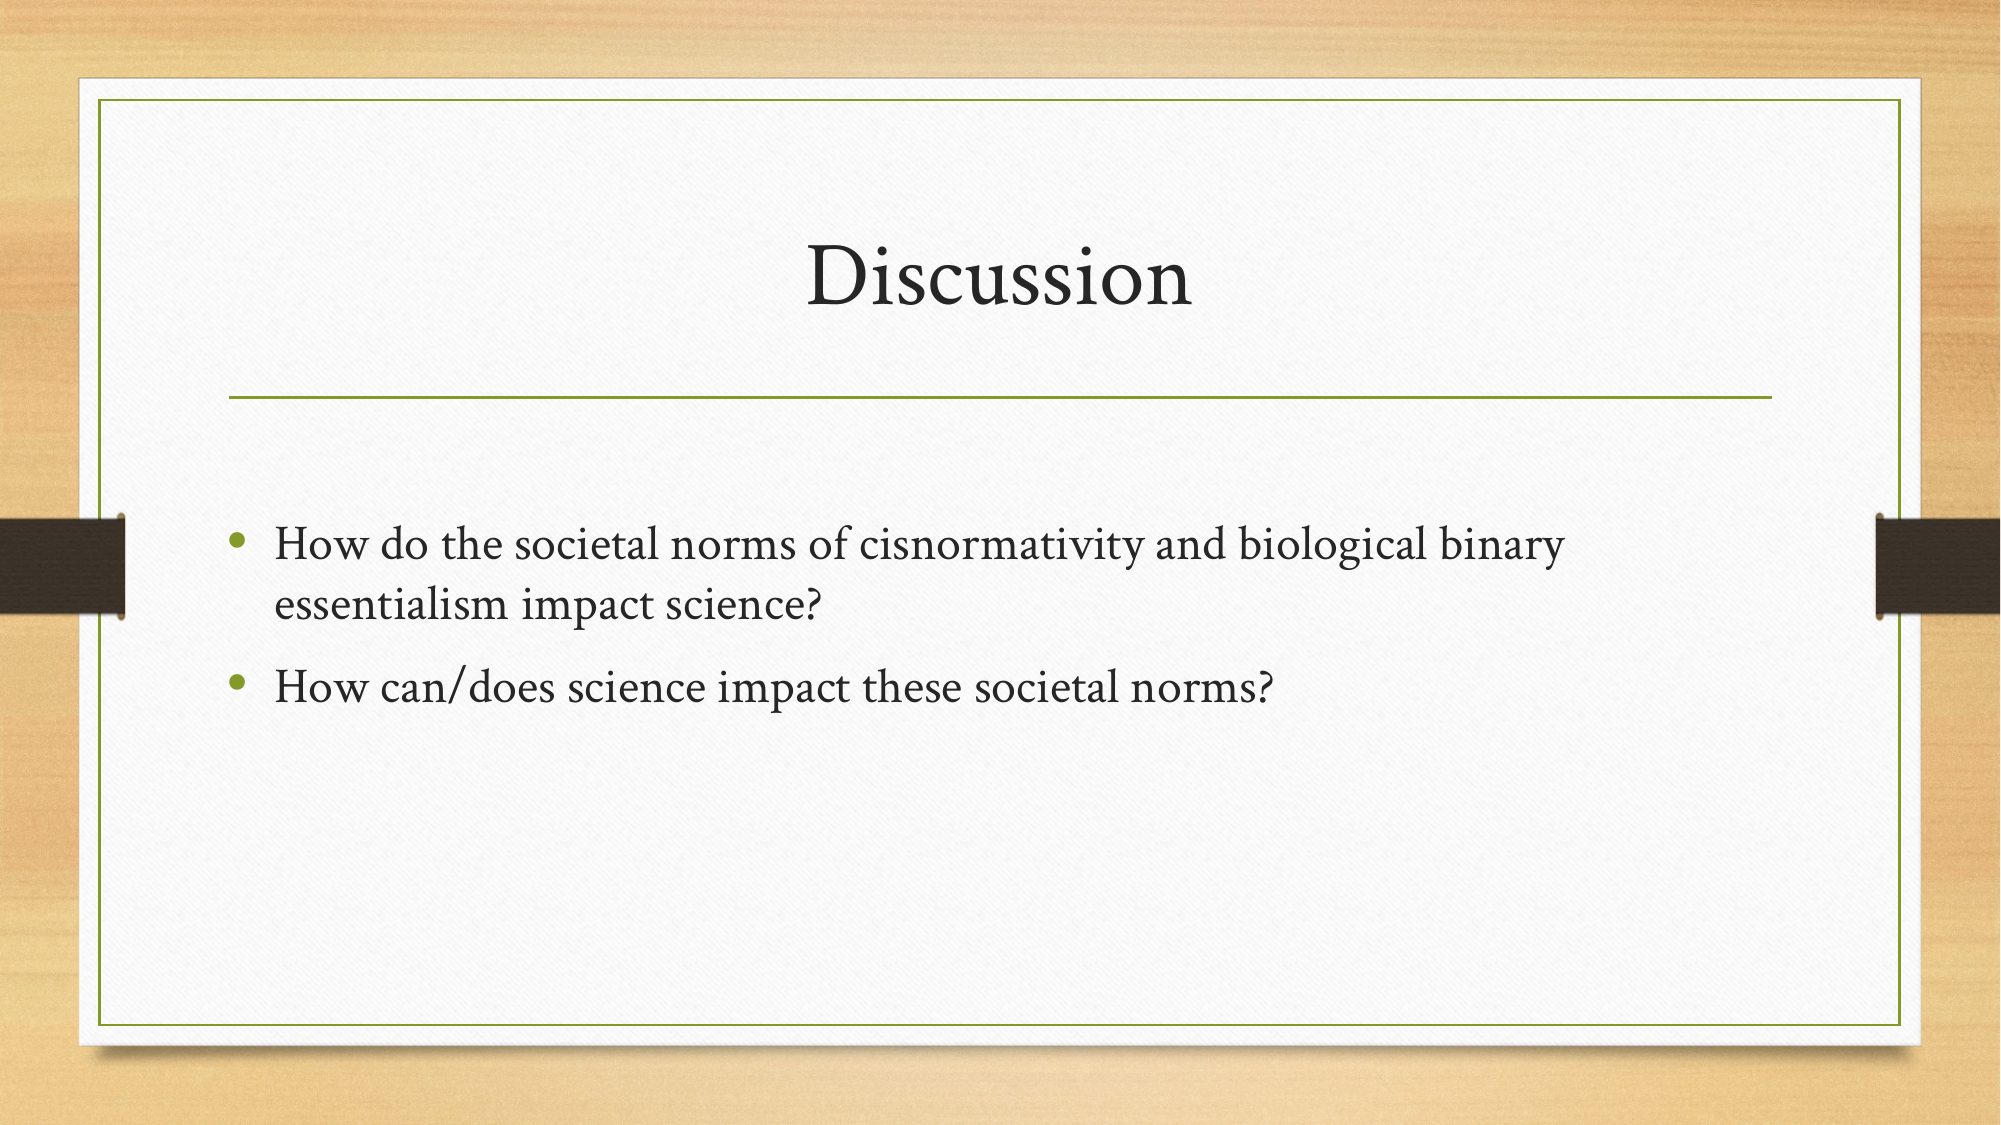

# Discussion

How do the societal norms of cisnormativity and biological binary essentialism impact science?
How can/does science impact these societal norms?